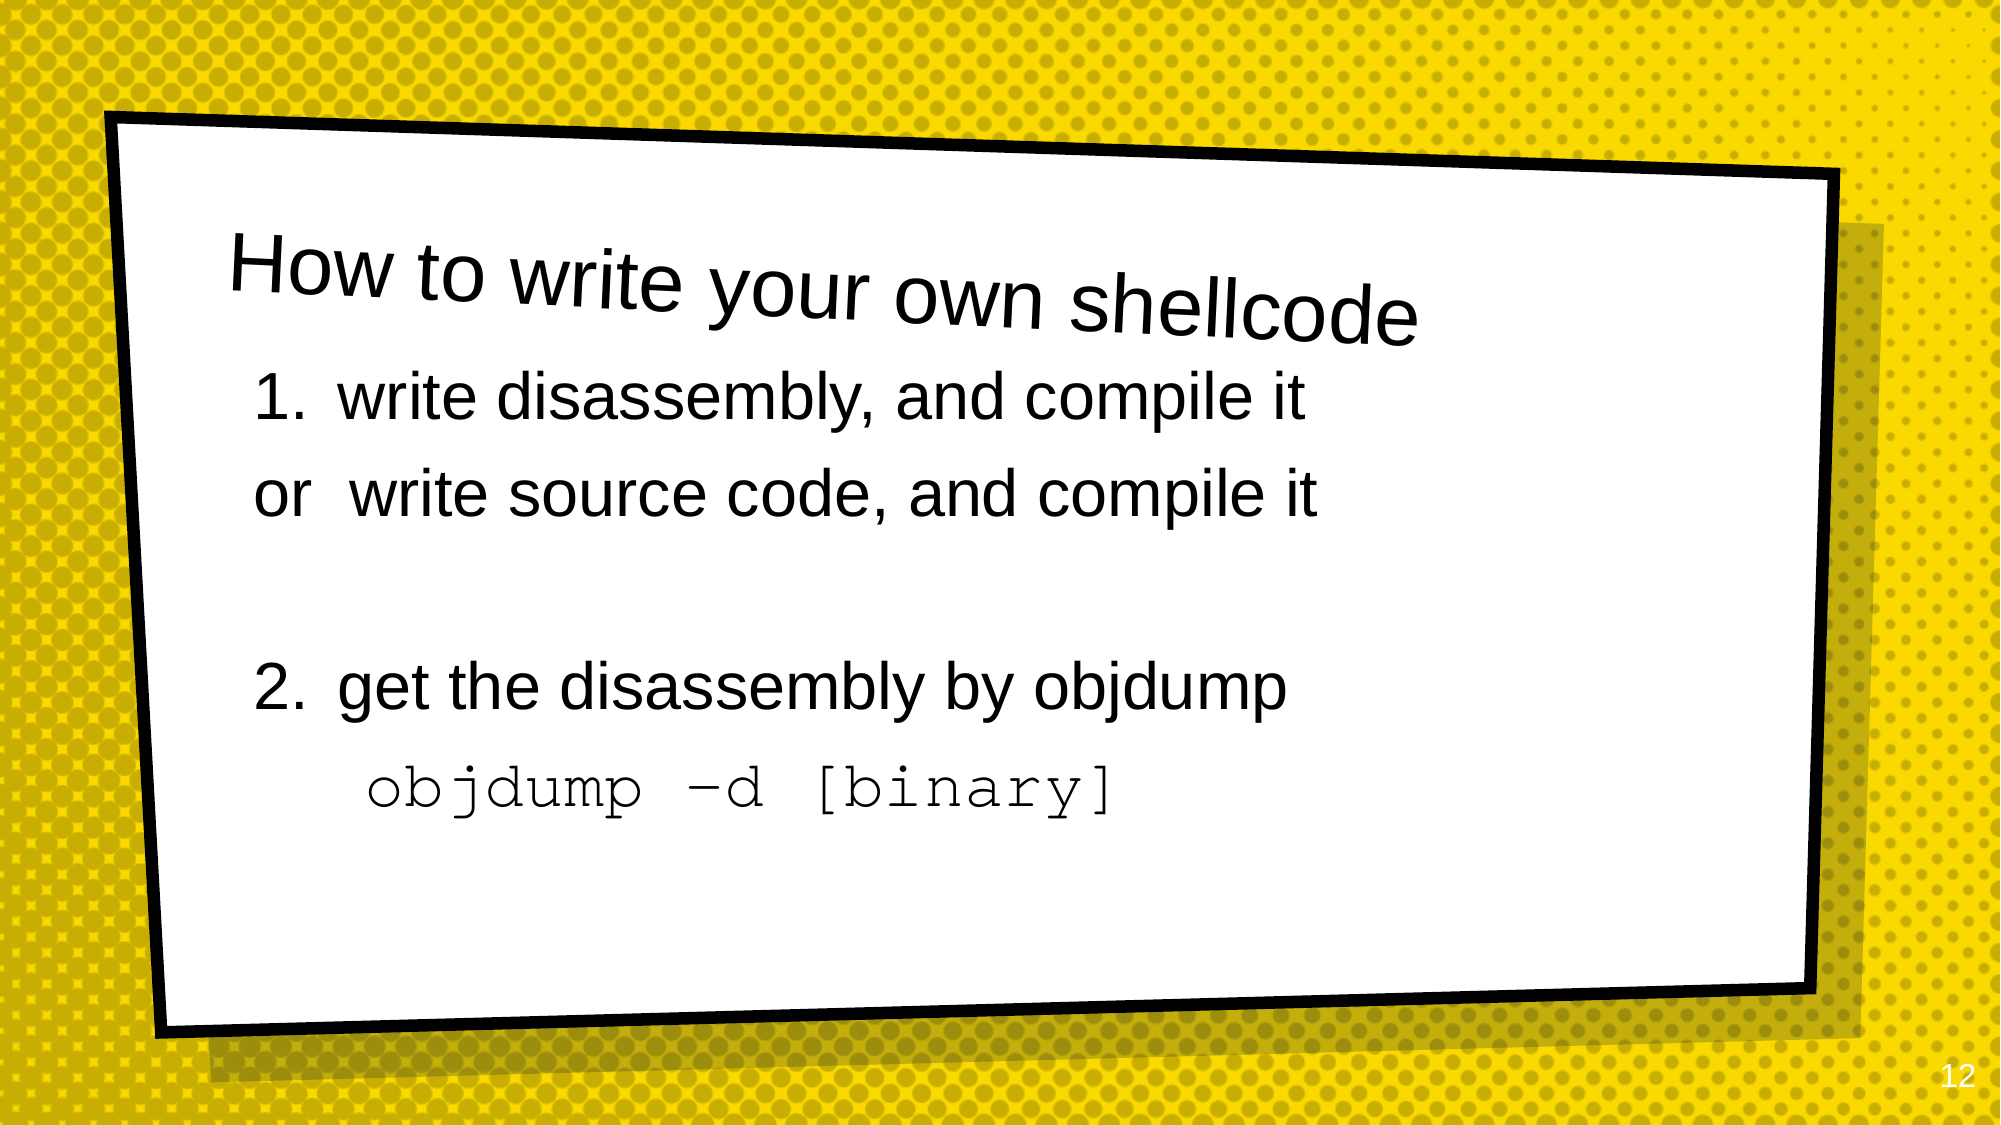

# How to write your own shellcode
write disassembly, and compile it
or  write source code, and compile it

get the disassembly by objdump
      objdump -d [binary]
12